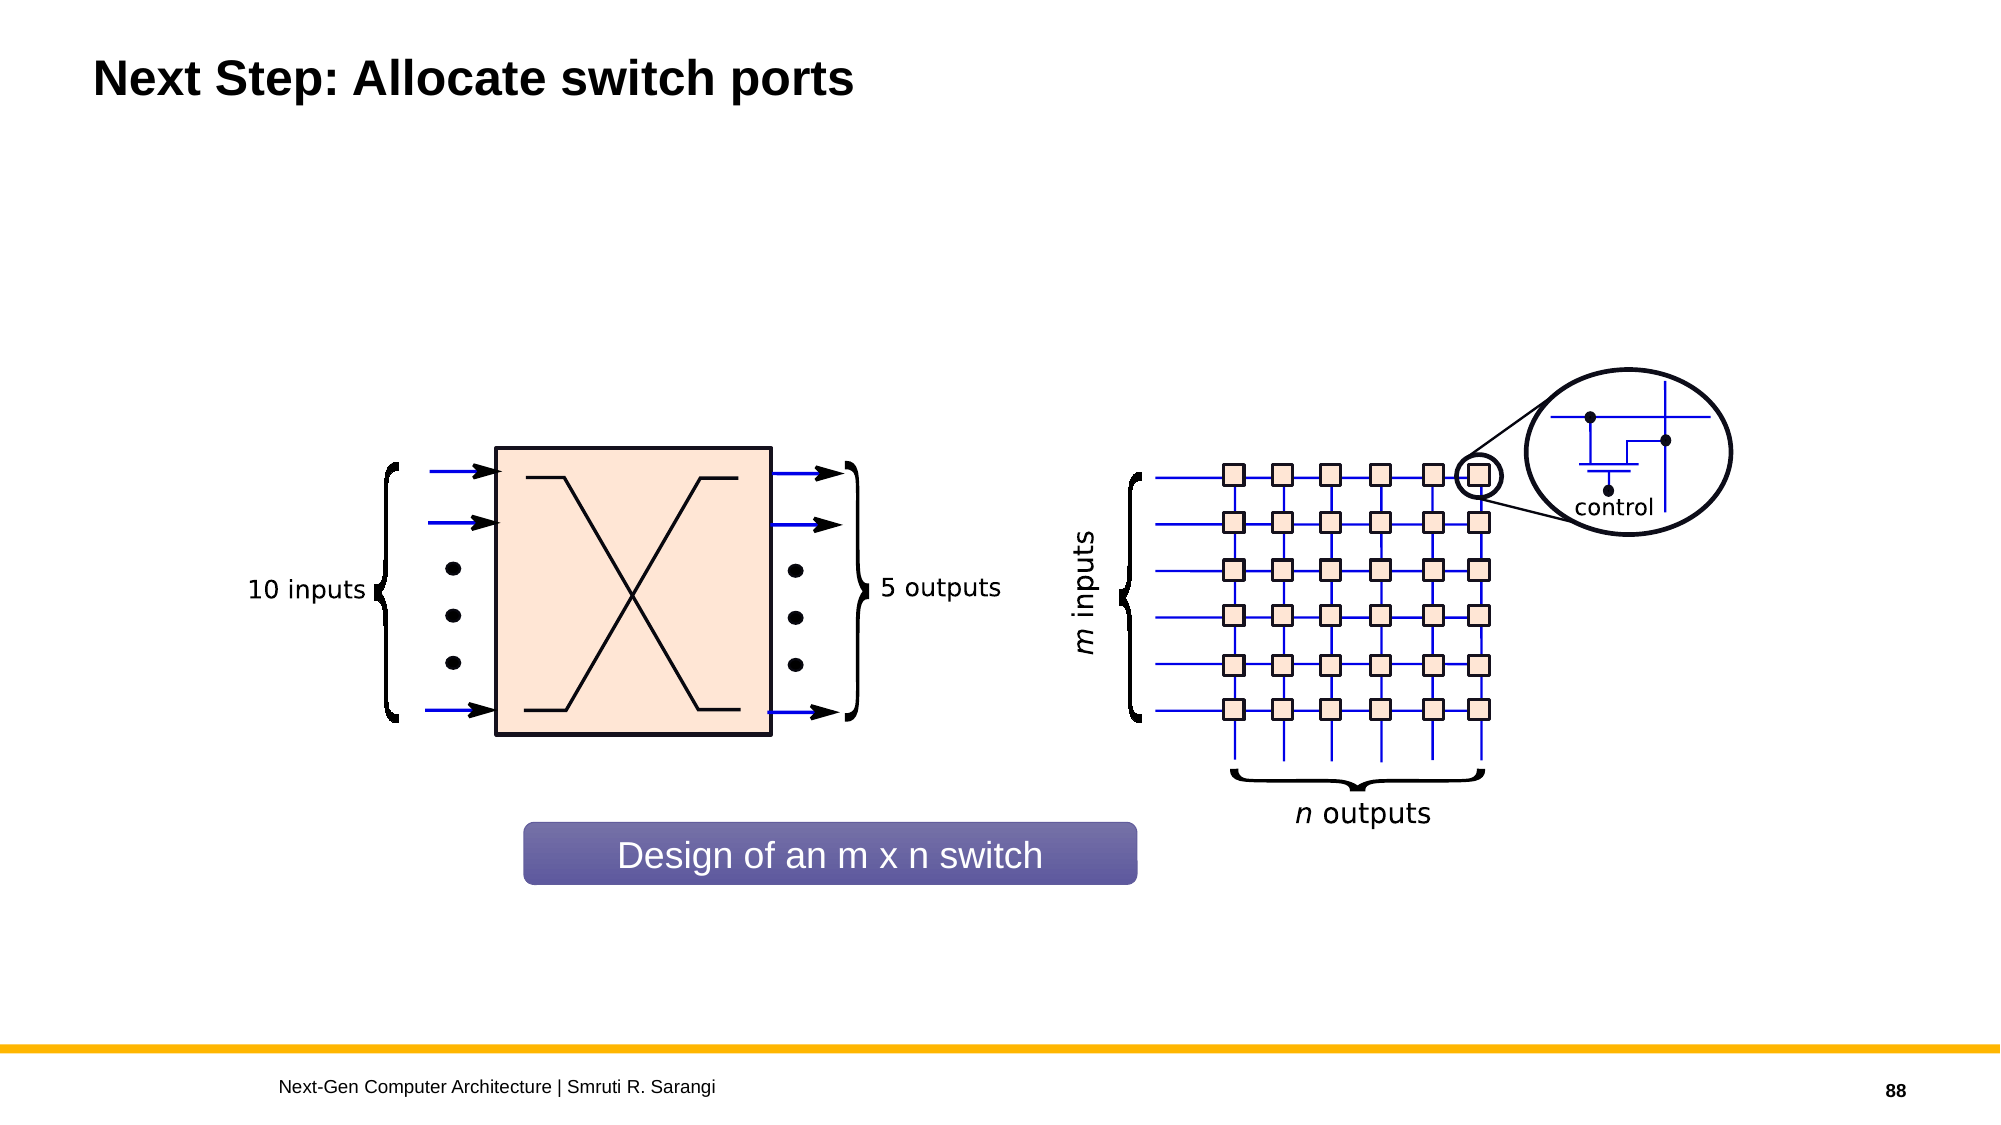

# Next Step: Allocate switch ports

Design of an m x n switch
Next-Gen Computer Architecture | Smruti R. Sarangi
88